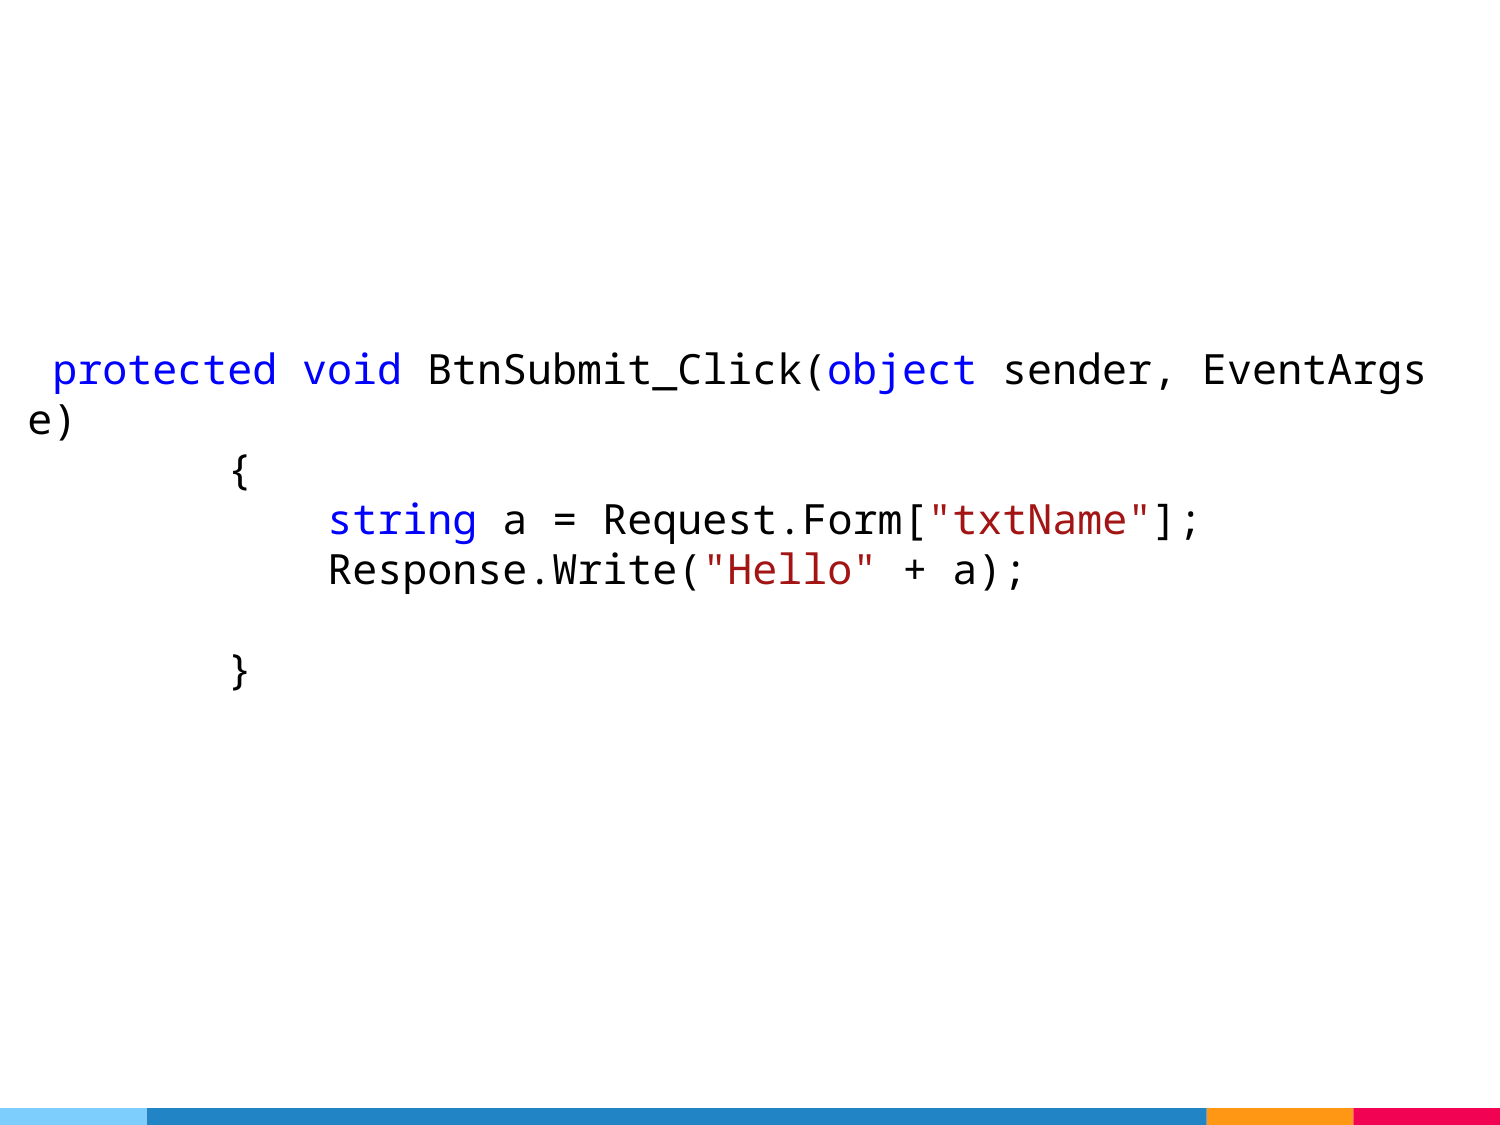

protected void BtnSubmit_Click(object sender, EventArgs e)
        {
            string a = Request.Form["txtName"];
            Response.Write("Hello" + a);

        }